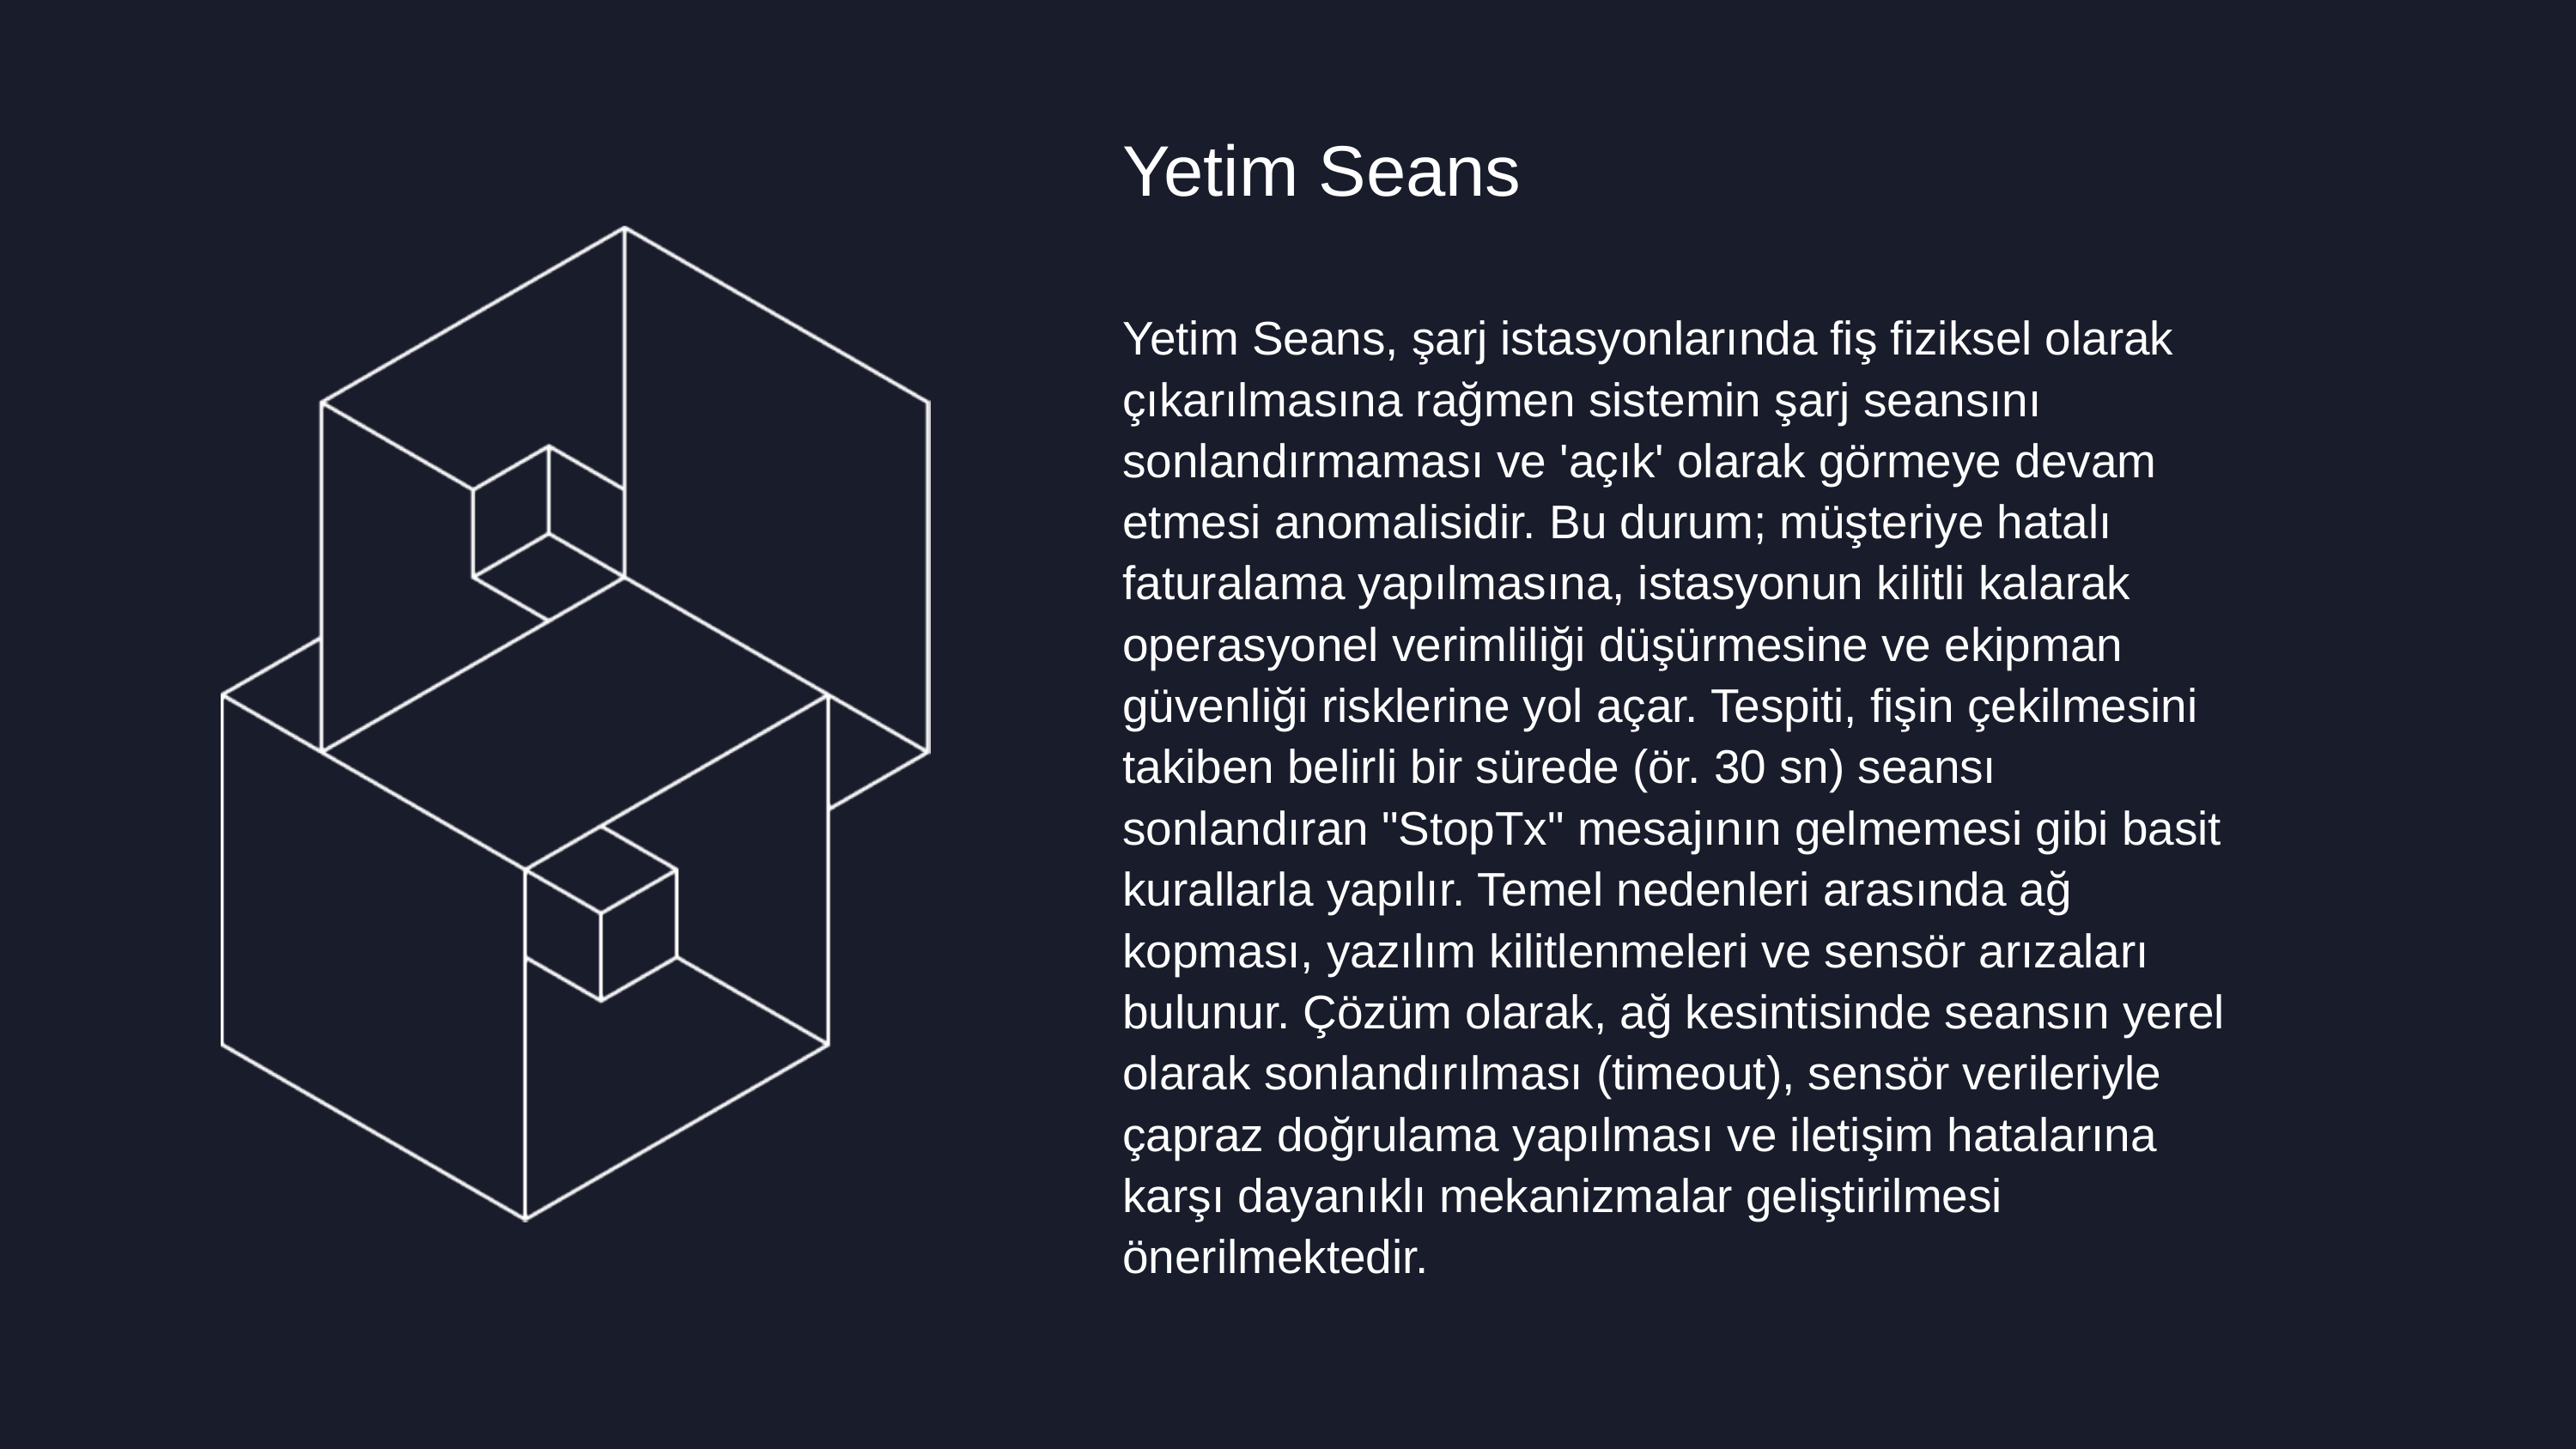

Yetim Seans
Yetim Seans, şarj istasyonlarında fiş fiziksel olarak çıkarılmasına rağmen sistemin şarj seansını sonlandırmaması ve 'açık' olarak görmeye devam etmesi anomalisidir. Bu durum; müşteriye hatalı faturalama yapılmasına, istasyonun kilitli kalarak operasyonel verimliliği düşürmesine ve ekipman güvenliği risklerine yol açar. Tespiti, fişin çekilmesini takiben belirli bir sürede (ör. 30 sn) seansı sonlandıran "StopTx" mesajının gelmemesi gibi basit kurallarla yapılır. Temel nedenleri arasında ağ kopması, yazılım kilitlenmeleri ve sensör arızaları bulunur. Çözüm olarak, ağ kesintisinde seansın yerel olarak sonlandırılması (timeout), sensör verileriyle çapraz doğrulama yapılması ve iletişim hatalarına karşı dayanıklı mekanizmalar geliştirilmesi önerilmektedir.